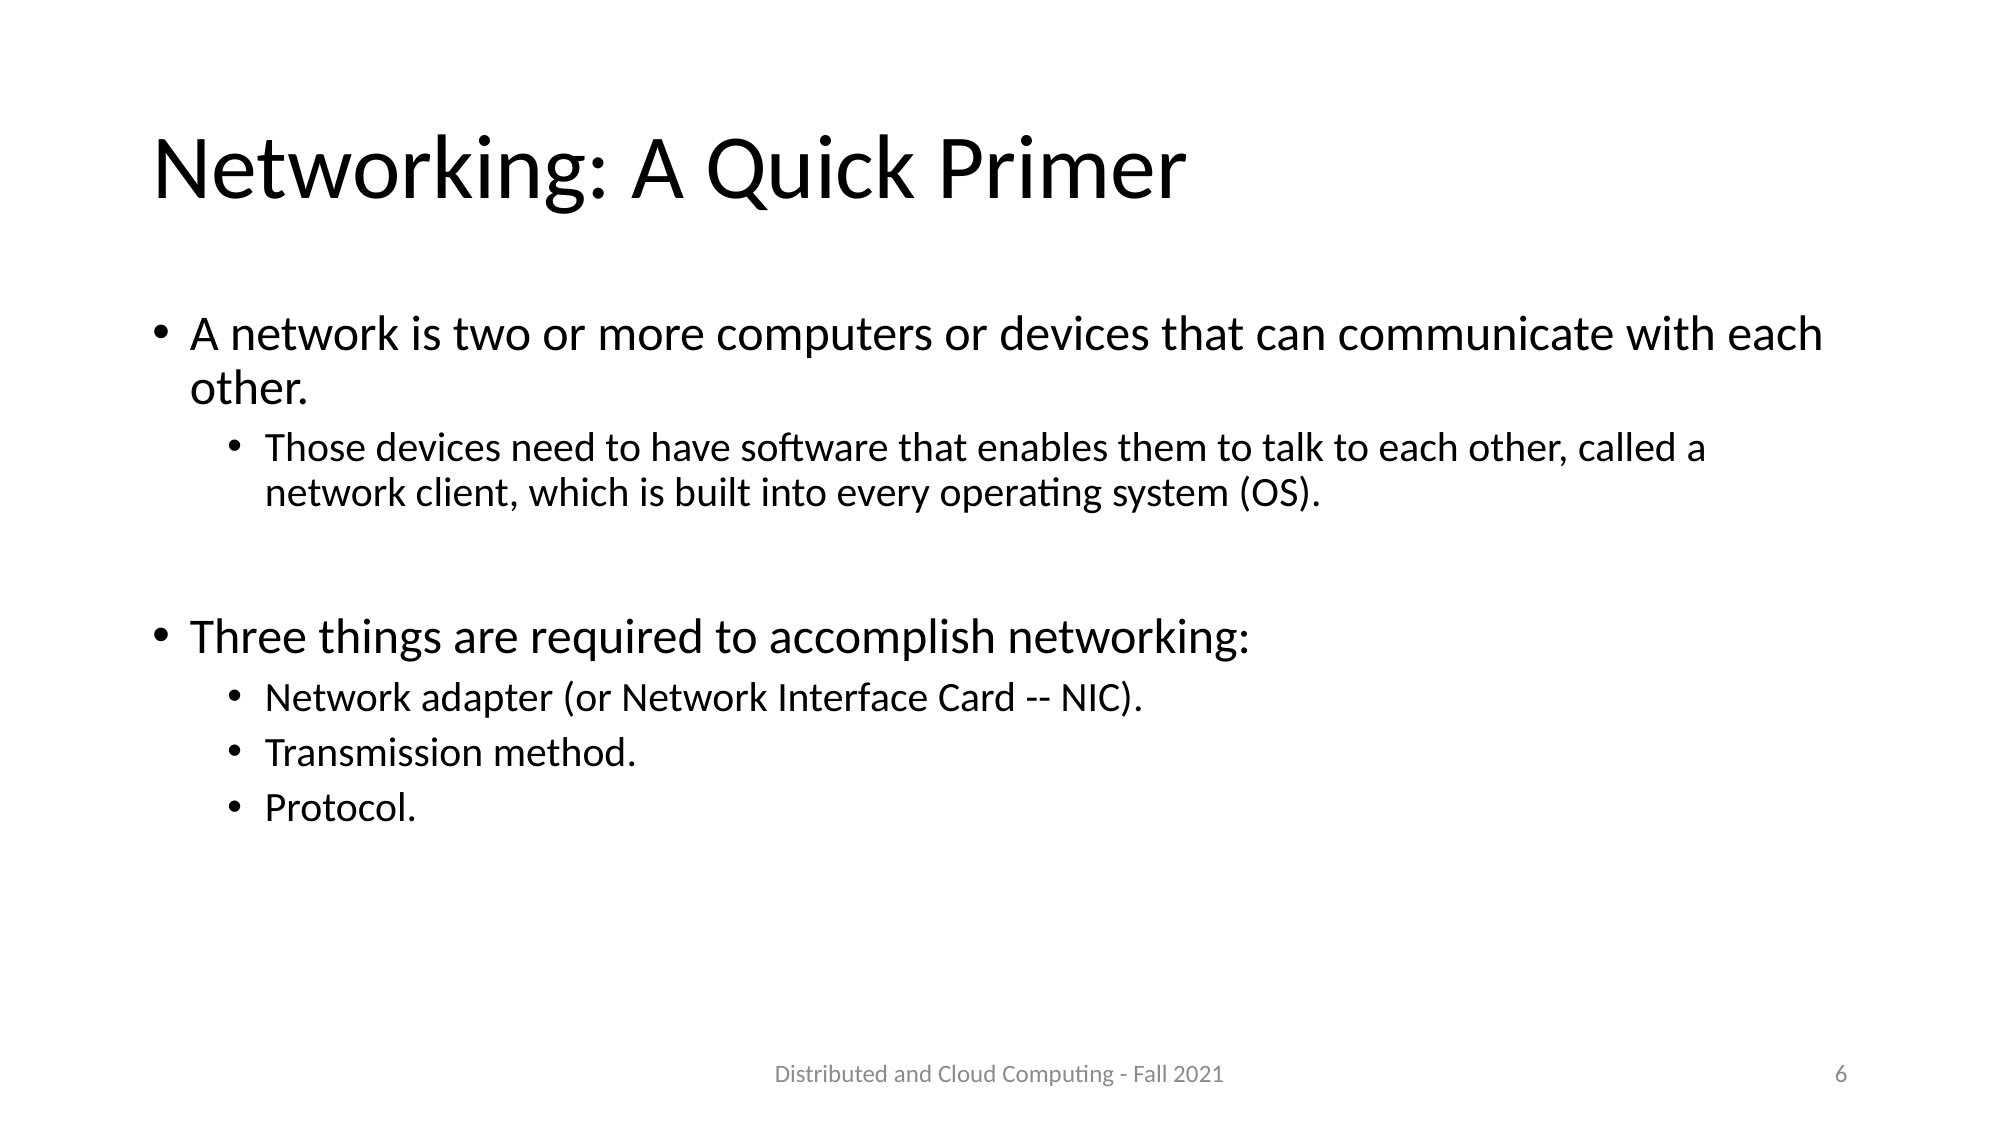

# Networking: A Quick Primer
A network is two or more computers or devices that can communicate with each other.
Those devices need to have software that enables them to talk to each other, called a network client, which is built into every operating system (OS).

Three things are required to accomplish networking:
Network adapter (or Network Interface Card -- NIC).
Transmission method.
Protocol.

Distributed and Cloud Computing - Fall 2021
6